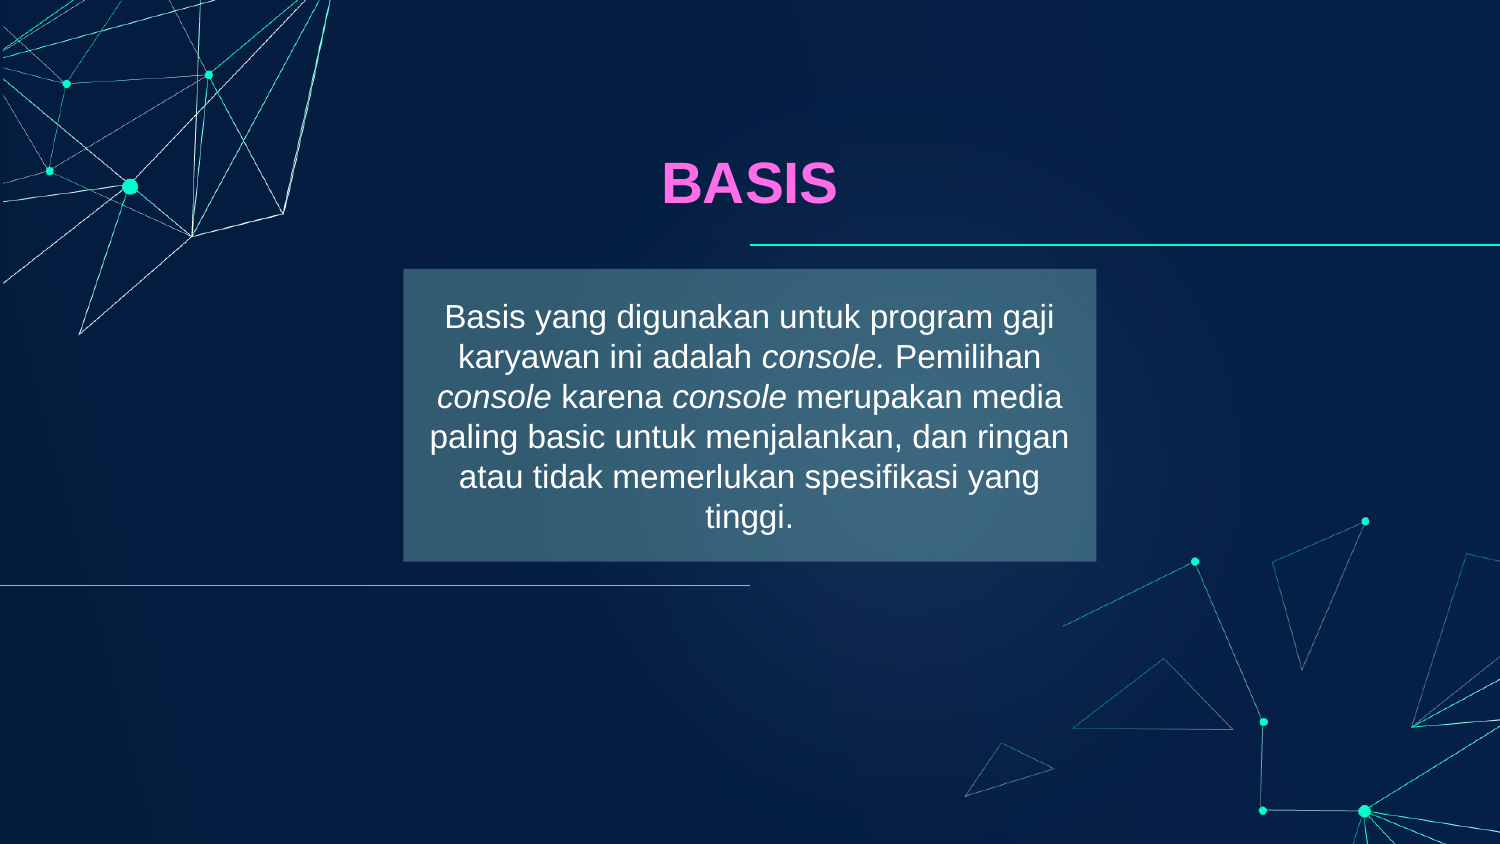

# BASIS
Basis yang digunakan untuk program gaji karyawan ini adalah console. Pemilihan console karena console merupakan media paling basic untuk menjalankan, dan ringan atau tidak memerlukan spesifikasi yang tinggi.